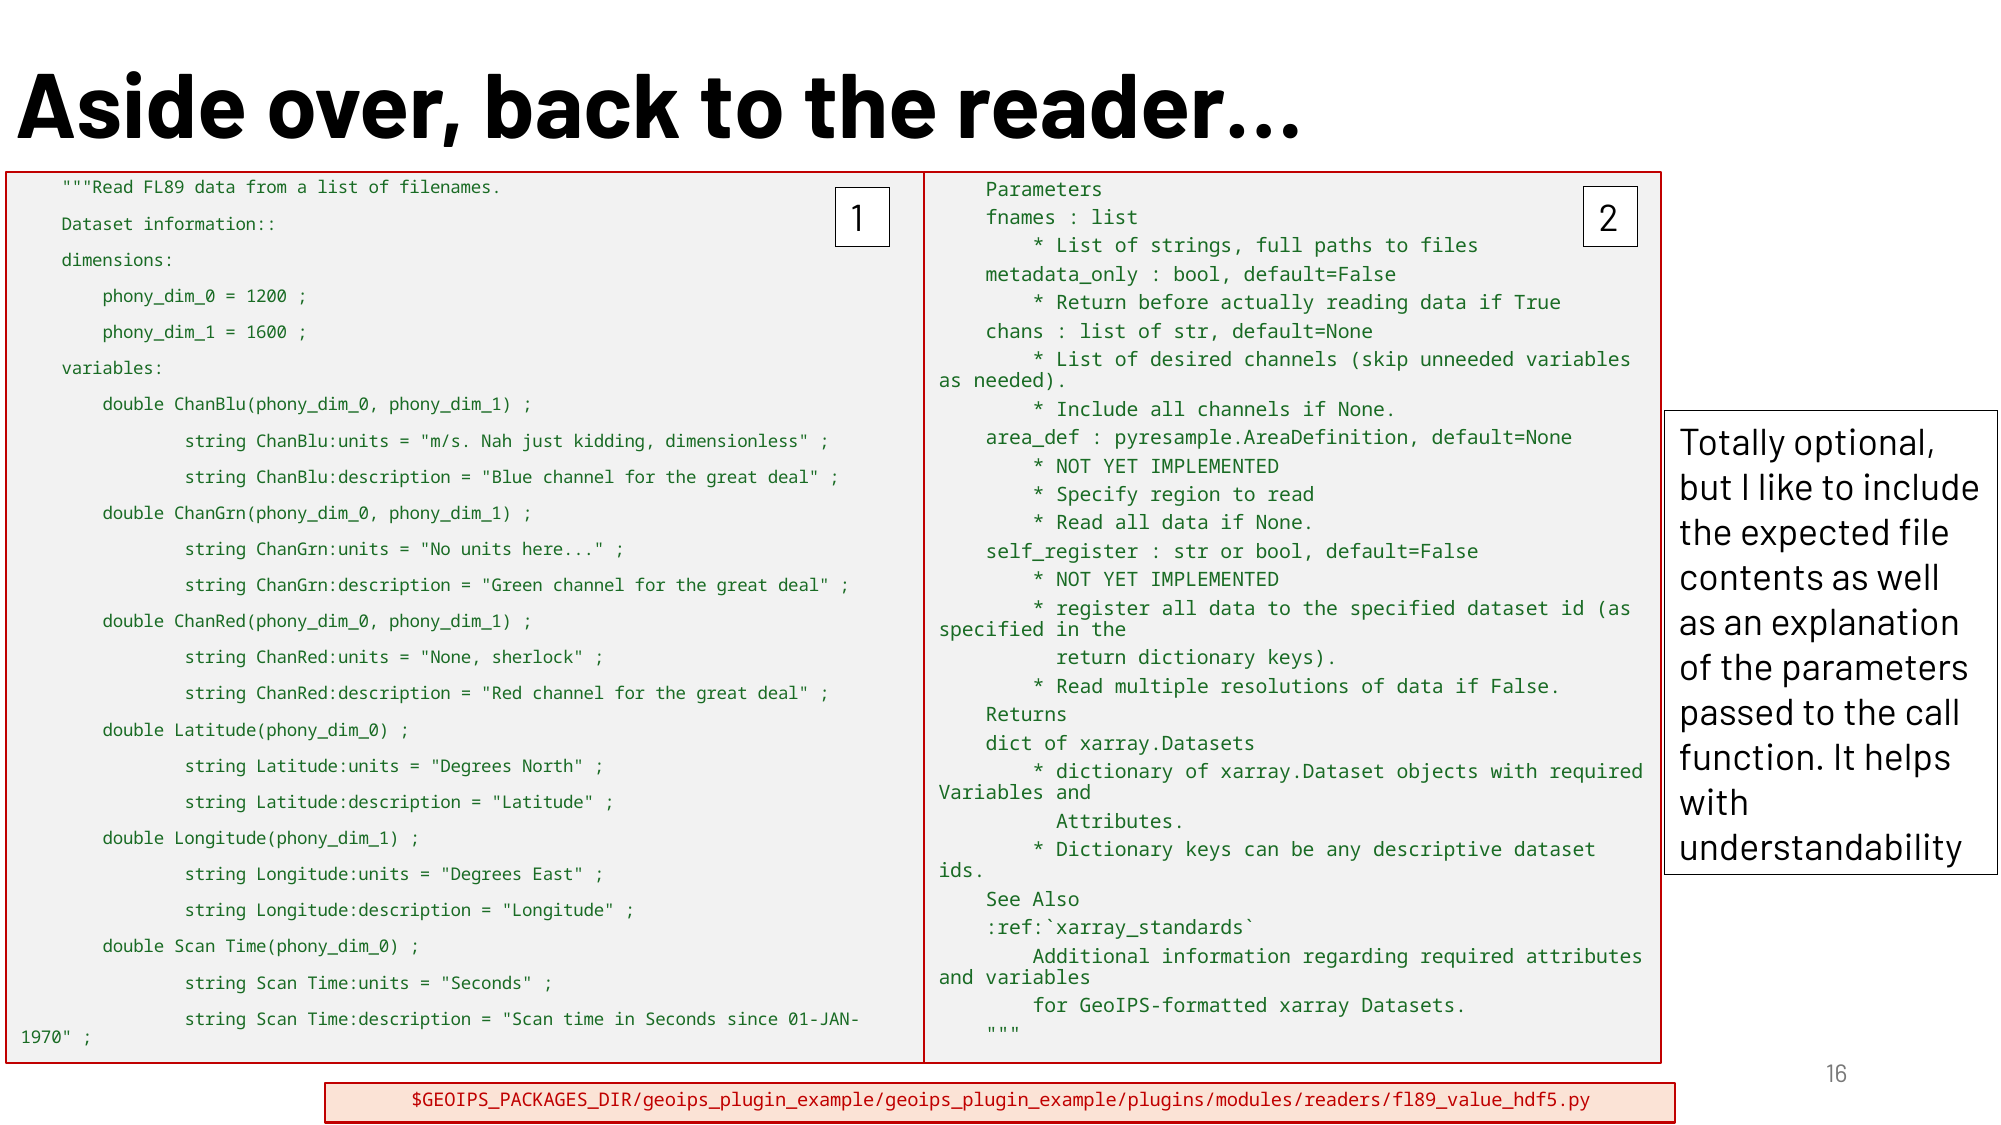

# Aside over, back to the reader…
    """Read FL89 data from a list of filenames.
    Dataset information::
    dimensions:
        phony_dim_0 = 1200 ;
        phony_dim_1 = 1600 ;
    variables:
        double ChanBlu(phony_dim_0, phony_dim_1) ;
                string ChanBlu:units = "m/s. Nah just kidding, dimensionless" ;
                string ChanBlu:description = "Blue channel for the great deal" ;
        double ChanGrn(phony_dim_0, phony_dim_1) ;
                string ChanGrn:units = "No units here..." ;
                string ChanGrn:description = "Green channel for the great deal" ;
        double ChanRed(phony_dim_0, phony_dim_1) ;
                string ChanRed:units = "None, sherlock" ;
                string ChanRed:description = "Red channel for the great deal" ;
        double Latitude(phony_dim_0) ;
                string Latitude:units = "Degrees North" ;
                string Latitude:description = "Latitude" ;
        double Longitude(phony_dim_1) ;
                string Longitude:units = "Degrees East" ;
                string Longitude:description = "Longitude" ;
        double Scan Time(phony_dim_0) ;
                string Scan Time:units = "Seconds" ;
                string Scan Time:description = "Scan time in Seconds since 01-JAN-1970" ;

    Parameters
    fnames : list
        * List of strings, full paths to files
    metadata_only : bool, default=False
        * Return before actually reading data if True
    chans : list of str, default=None
        * List of desired channels (skip unneeded variables as needed).
        * Include all channels if None.
    area_def : pyresample.AreaDefinition, default=None
        * NOT YET IMPLEMENTED
        * Specify region to read
        * Read all data if None.
    self_register : str or bool, default=False
        * NOT YET IMPLEMENTED
        * register all data to the specified dataset id (as specified in the
          return dictionary keys).
        * Read multiple resolutions of data if False.
    Returns
    dict of xarray.Datasets
        * dictionary of xarray.Dataset objects with required Variables and
          Attributes.
        * Dictionary keys can be any descriptive dataset ids.
    See Also
    :ref:`xarray_standards`
        Additional information regarding required attributes and variables
        for GeoIPS-formatted xarray Datasets.
    """
2
1
Totally optional, but I like to include the expected file contents as well as an explanation of the parameters passed to the call function. It helps with understandability
16
$GEOIPS_PACKAGES_DIR/geoips_plugin_example/geoips_plugin_example/plugins/modules/readers/fl89_value_hdf5.py